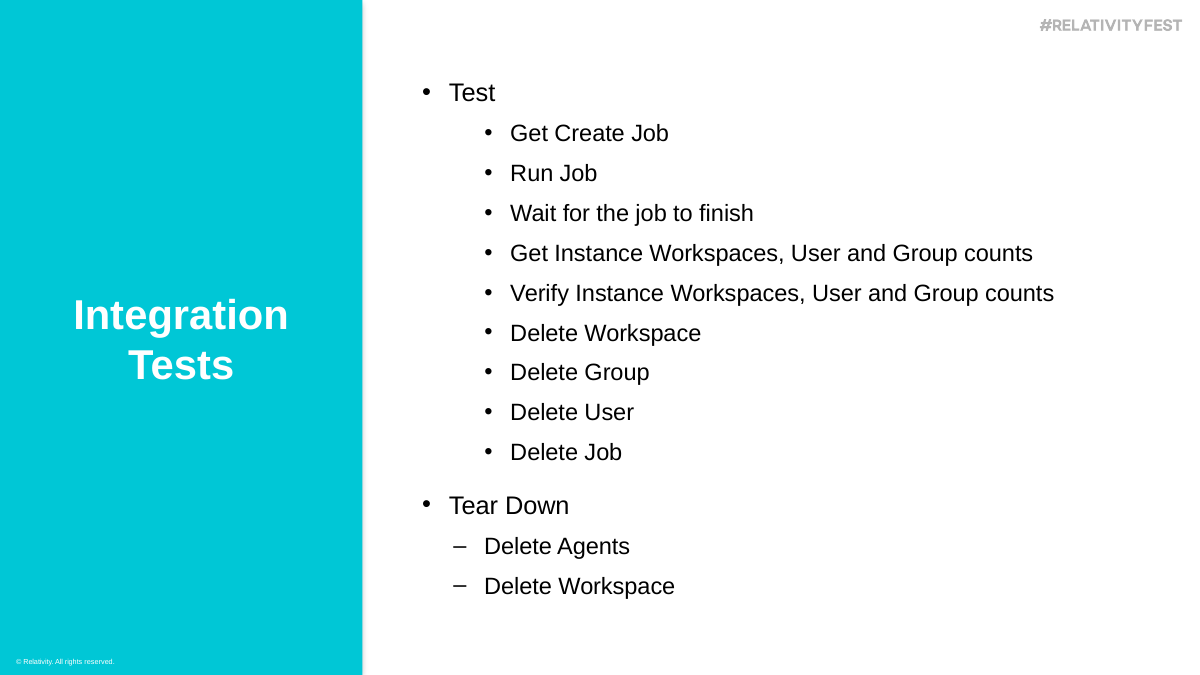

Test
Get Create Job
Run Job
Wait for the job to finish
Get Instance Workspaces, User and Group counts
Verify Instance Workspaces, User and Group counts
Delete Workspace
Delete Group
Delete User
Delete Job
Tear Down
Delete Agents
Delete Workspace
Integration Tests